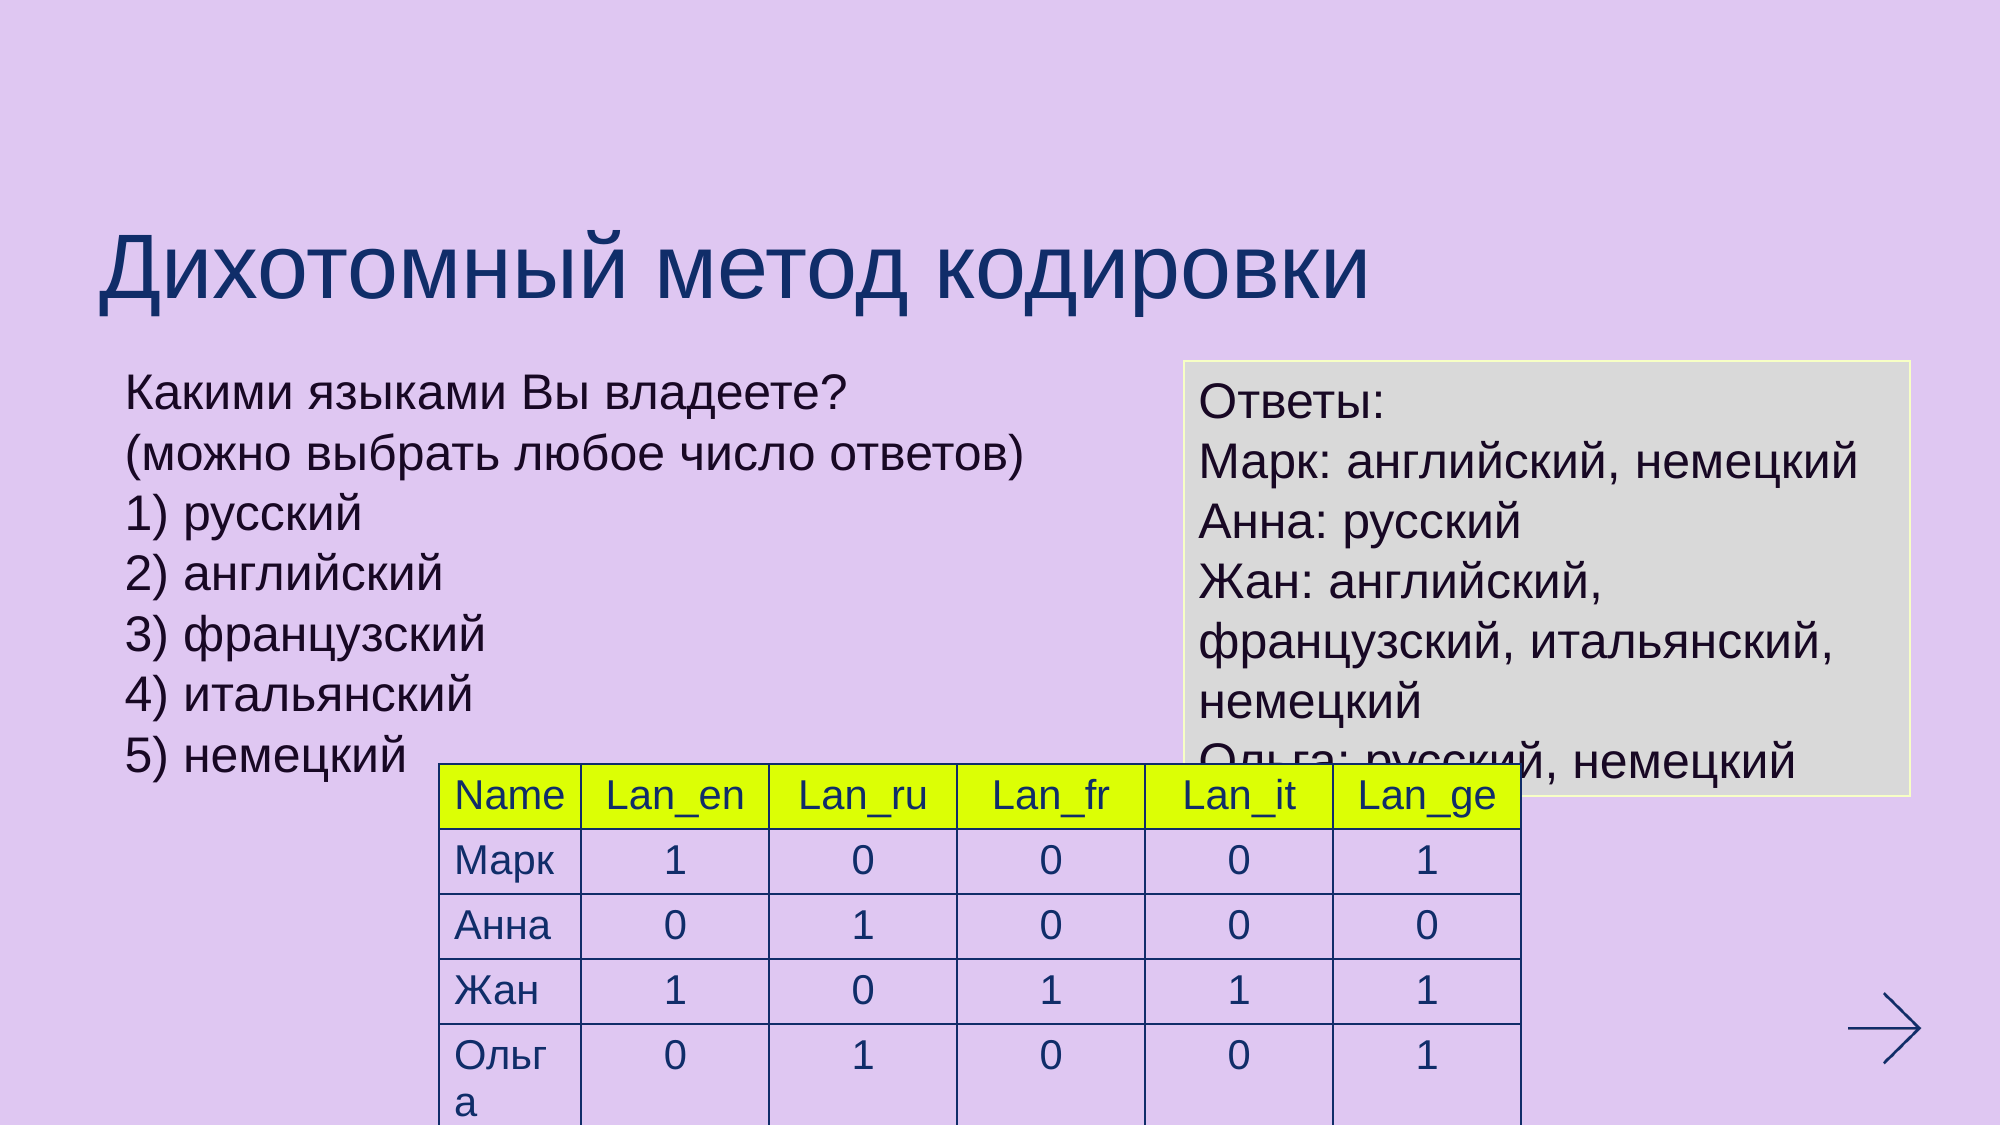

# Дихотомный метод кодировки
Ответы:
Марк: английский, немецкий
Анна: русский
Жан: английский, французский, итальянский, немецкий
Ольга: русский, немецкий
Какими языками Вы владеете?
(можно выбрать любое число ответов)
1) русский
2) английский
3) французский
4) итальянский
5) немецкий

| Name | Lan\_en | Lan\_ru | Lan\_fr | Lan\_it | Lan\_ge |
| --- | --- | --- | --- | --- | --- |
| Марк | 1 | 0 | 0 | 0 | 1 |
| Анна | 0 | 1 | 0 | 0 | 0 |
| Жан | 1 | 0 | 1 | 1 | 1 |
| Ольга | 0 | 1 | 0 | 0 | 1 |